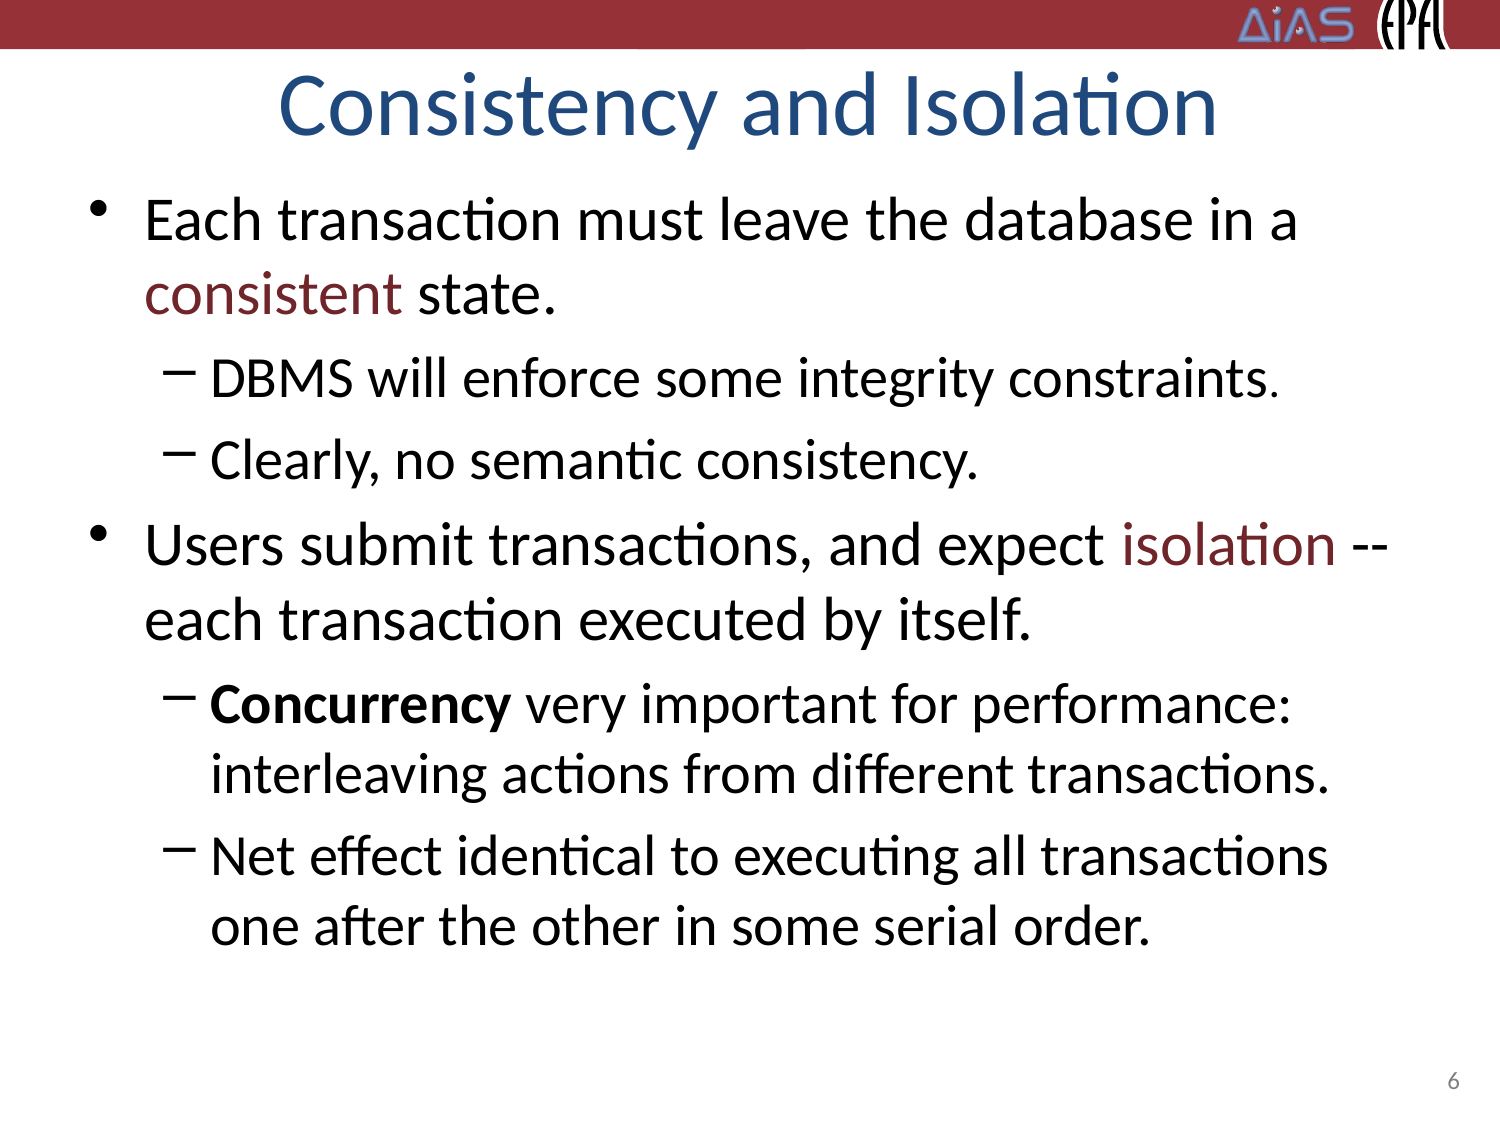

# Consistency and Isolation
Each transaction must leave the database in a consistent state.
DBMS will enforce some integrity constraints.
Clearly, no semantic consistency.
Users submit transactions, and expect isolation -- each transaction executed by itself.
Concurrency very important for performance: interleaving actions from different transactions.
Net effect identical to executing all transactions one after the other in some serial order.

6